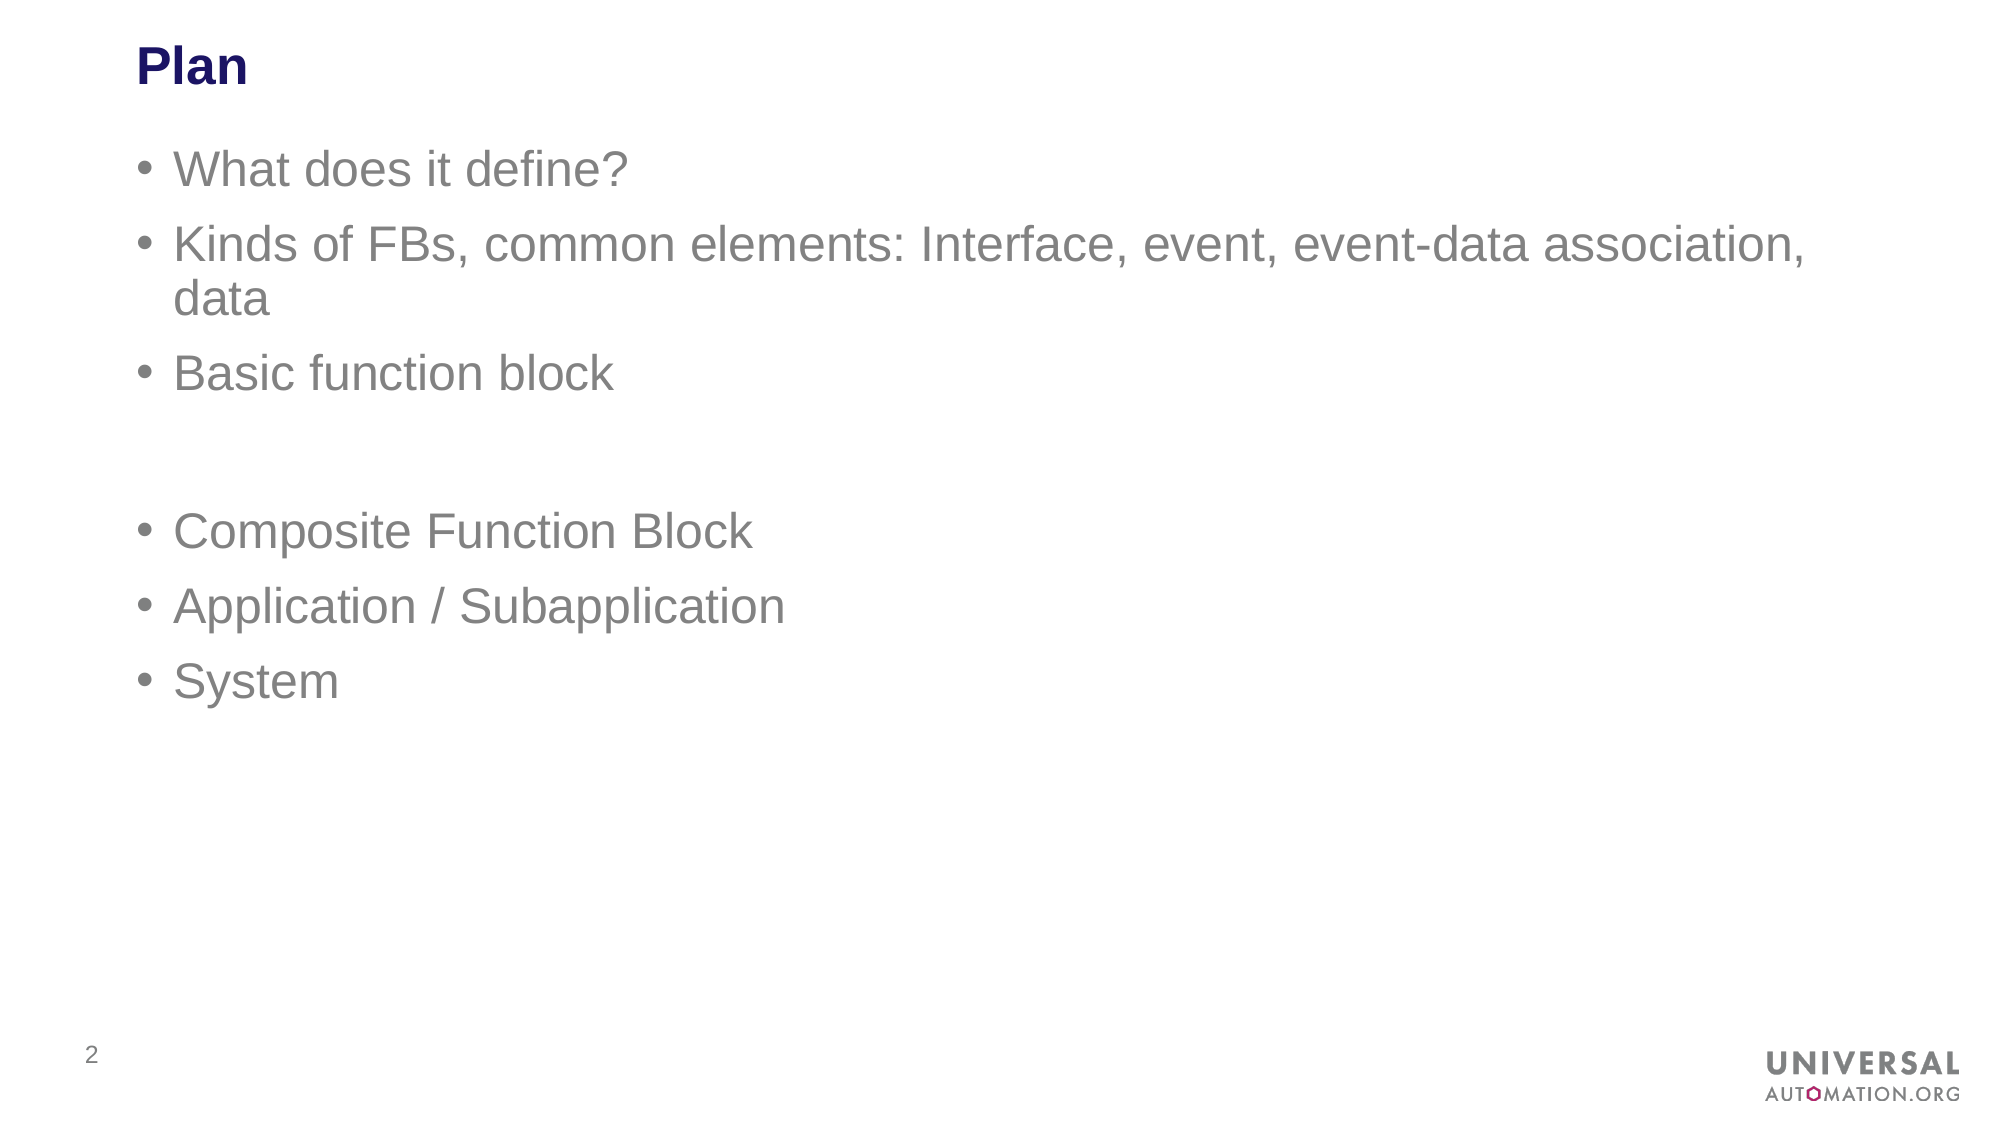

# Plan
What does it define?
Kinds of FBs, common elements: Interface, event, event-data association, data
Basic function block

Composite Function Block
Application / Subapplication
System